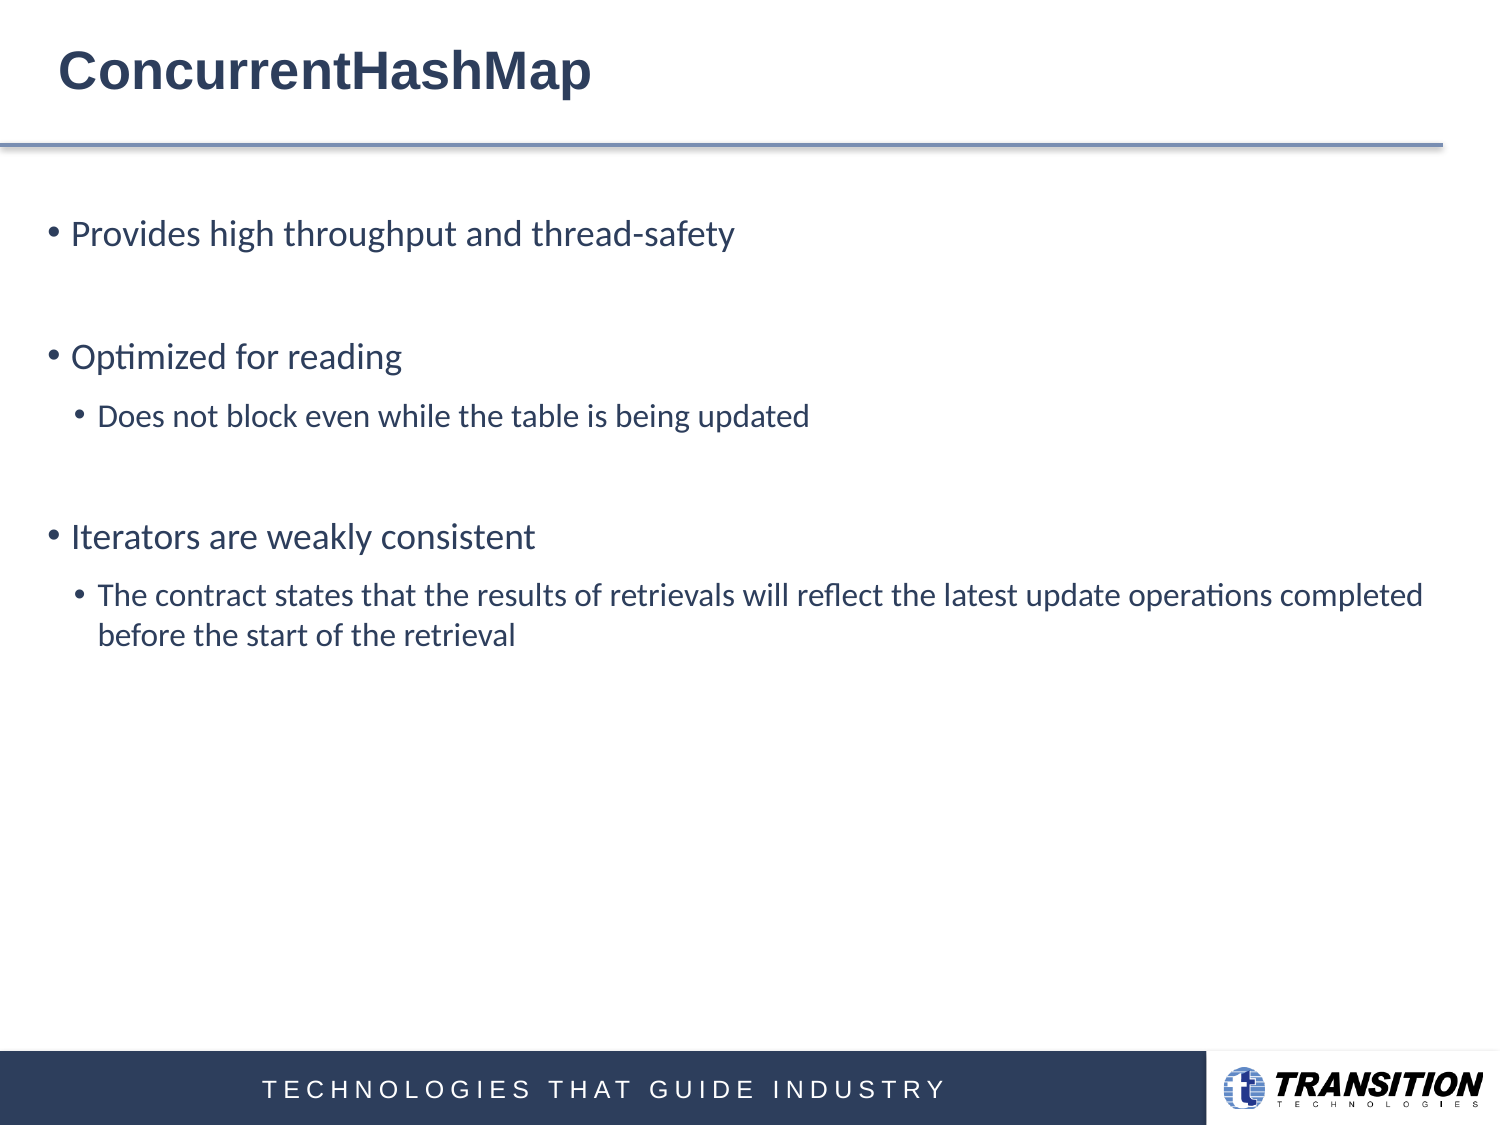

# ConcurrentHashMap
Provides high throughput and thread-safety

Optimized for reading
Does not block even while the table is being updated

Iterators are weakly consistent
The contract states that the results of retrievals will reflect the latest update operations completed before the start of the retrieval